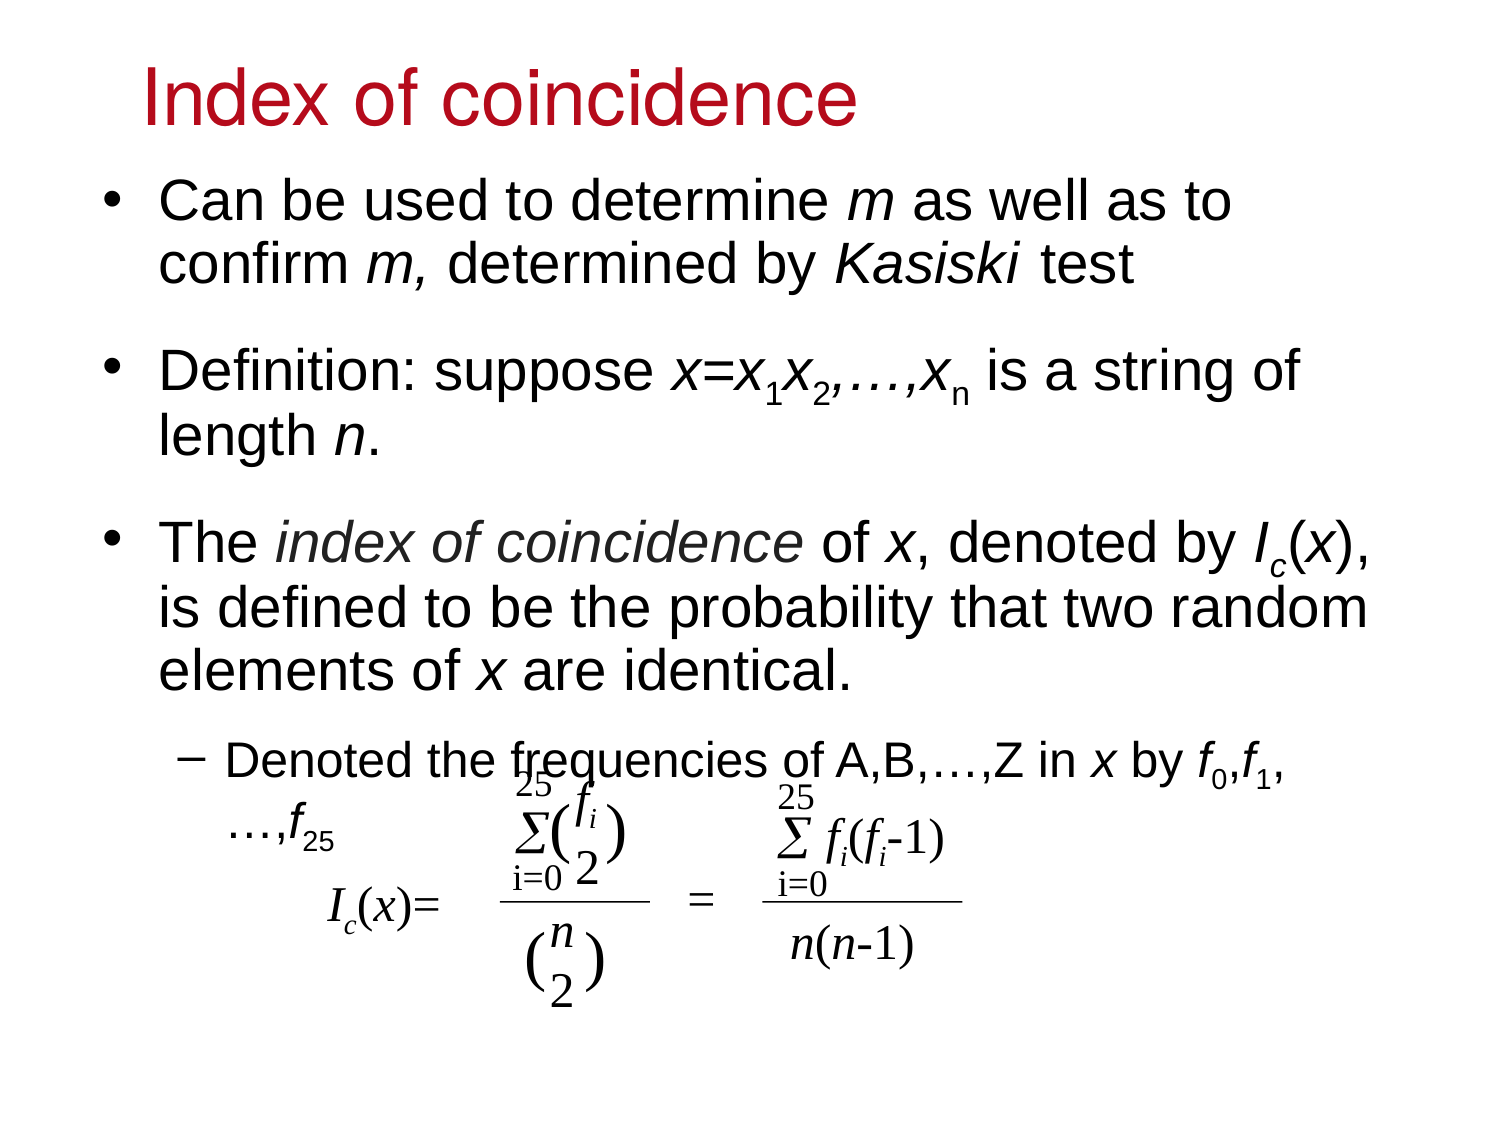

# Index of coincidence
Can be used to determine m as well as to confirm m, determined by Kasiski  test
Definition: suppose x=x1x2,…,xn is a string of length n.
The index of coincidence of x, denoted by Ic(x), is defined to be the probability that two random elements of x are identical.
Denoted the frequencies of A,B,…,Z in x by f0,f1,…,f25
25
fi
2
25
∑
∑(  )
fi(fi-1)

i=0
i=0
=
Ic(x)=
n
2

n(n-1)
(   )